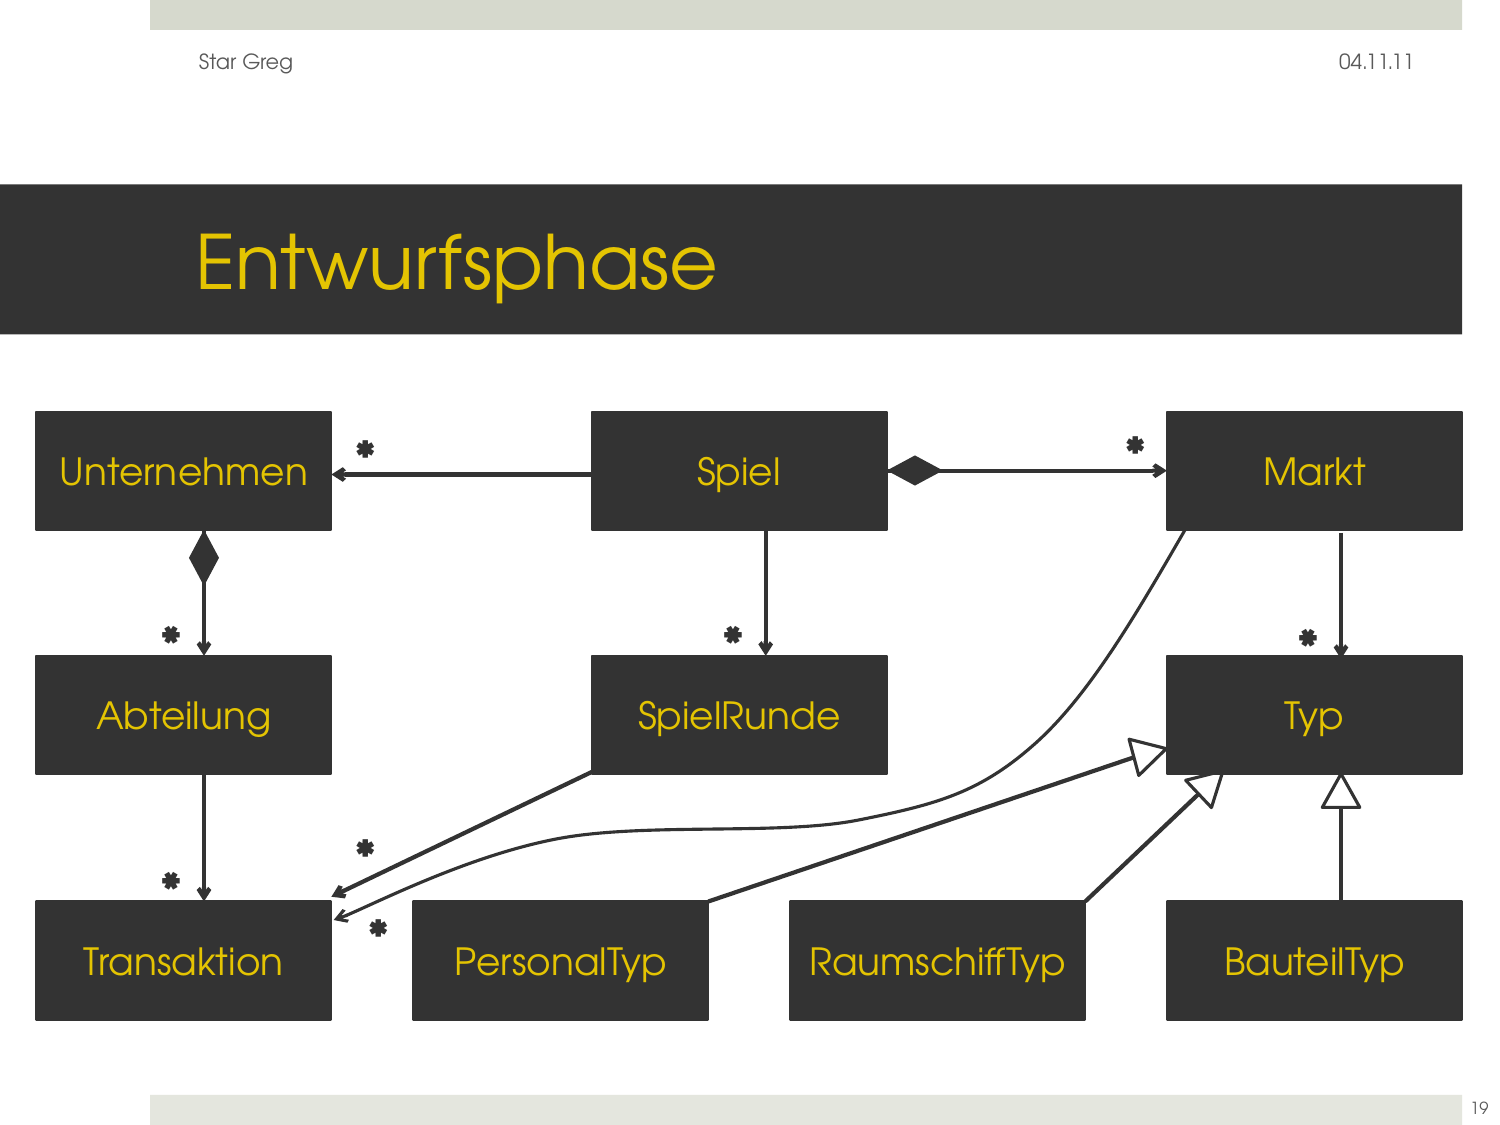

Star Greg
04.11.11
# Entwurfsphase
Unternehmen
Spiel
Markt
*

*

*

*
*
*
Abteilung
SpielRunde
Typ

*

*
Transaktion
BauteilTyp
PersonalTyp
RaumschiffTyp
19